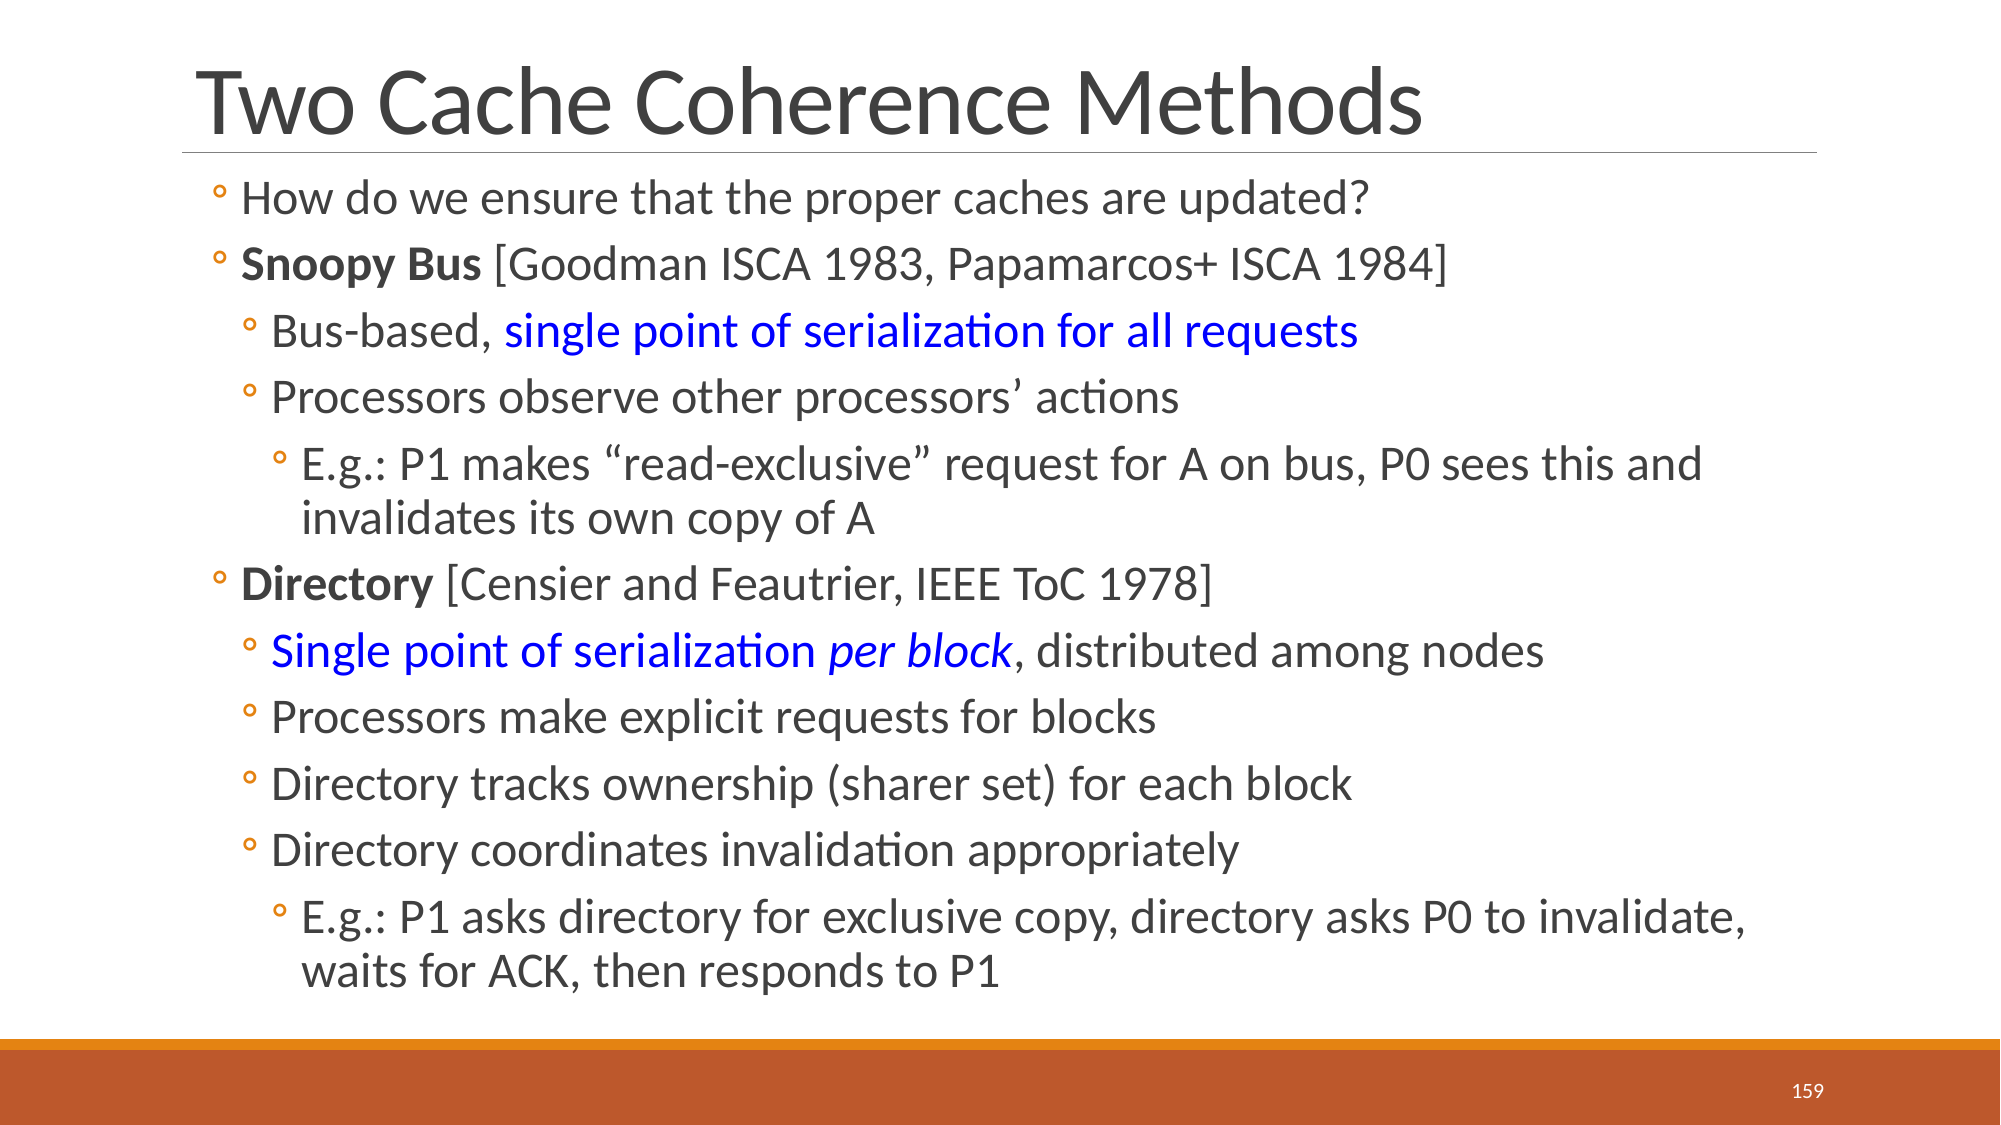

# Two Cache Coherence Methods
How do we ensure that the proper caches are updated?
Snoopy Bus [Goodman ISCA 1983, Papamarcos+ ISCA 1984]
Bus-based, single point of serialization for all requests
Processors observe other processors’ actions
E.g.: P1 makes “read-exclusive” request for A on bus, P0 sees this and invalidates its own copy of A
Directory [Censier and Feautrier, IEEE ToC 1978]
Single point of serialization per block, distributed among nodes
Processors make explicit requests for blocks
Directory tracks ownership (sharer set) for each block
Directory coordinates invalidation appropriately
E.g.: P1 asks directory for exclusive copy, directory asks P0 to invalidate, waits for ACK, then responds to P1
159